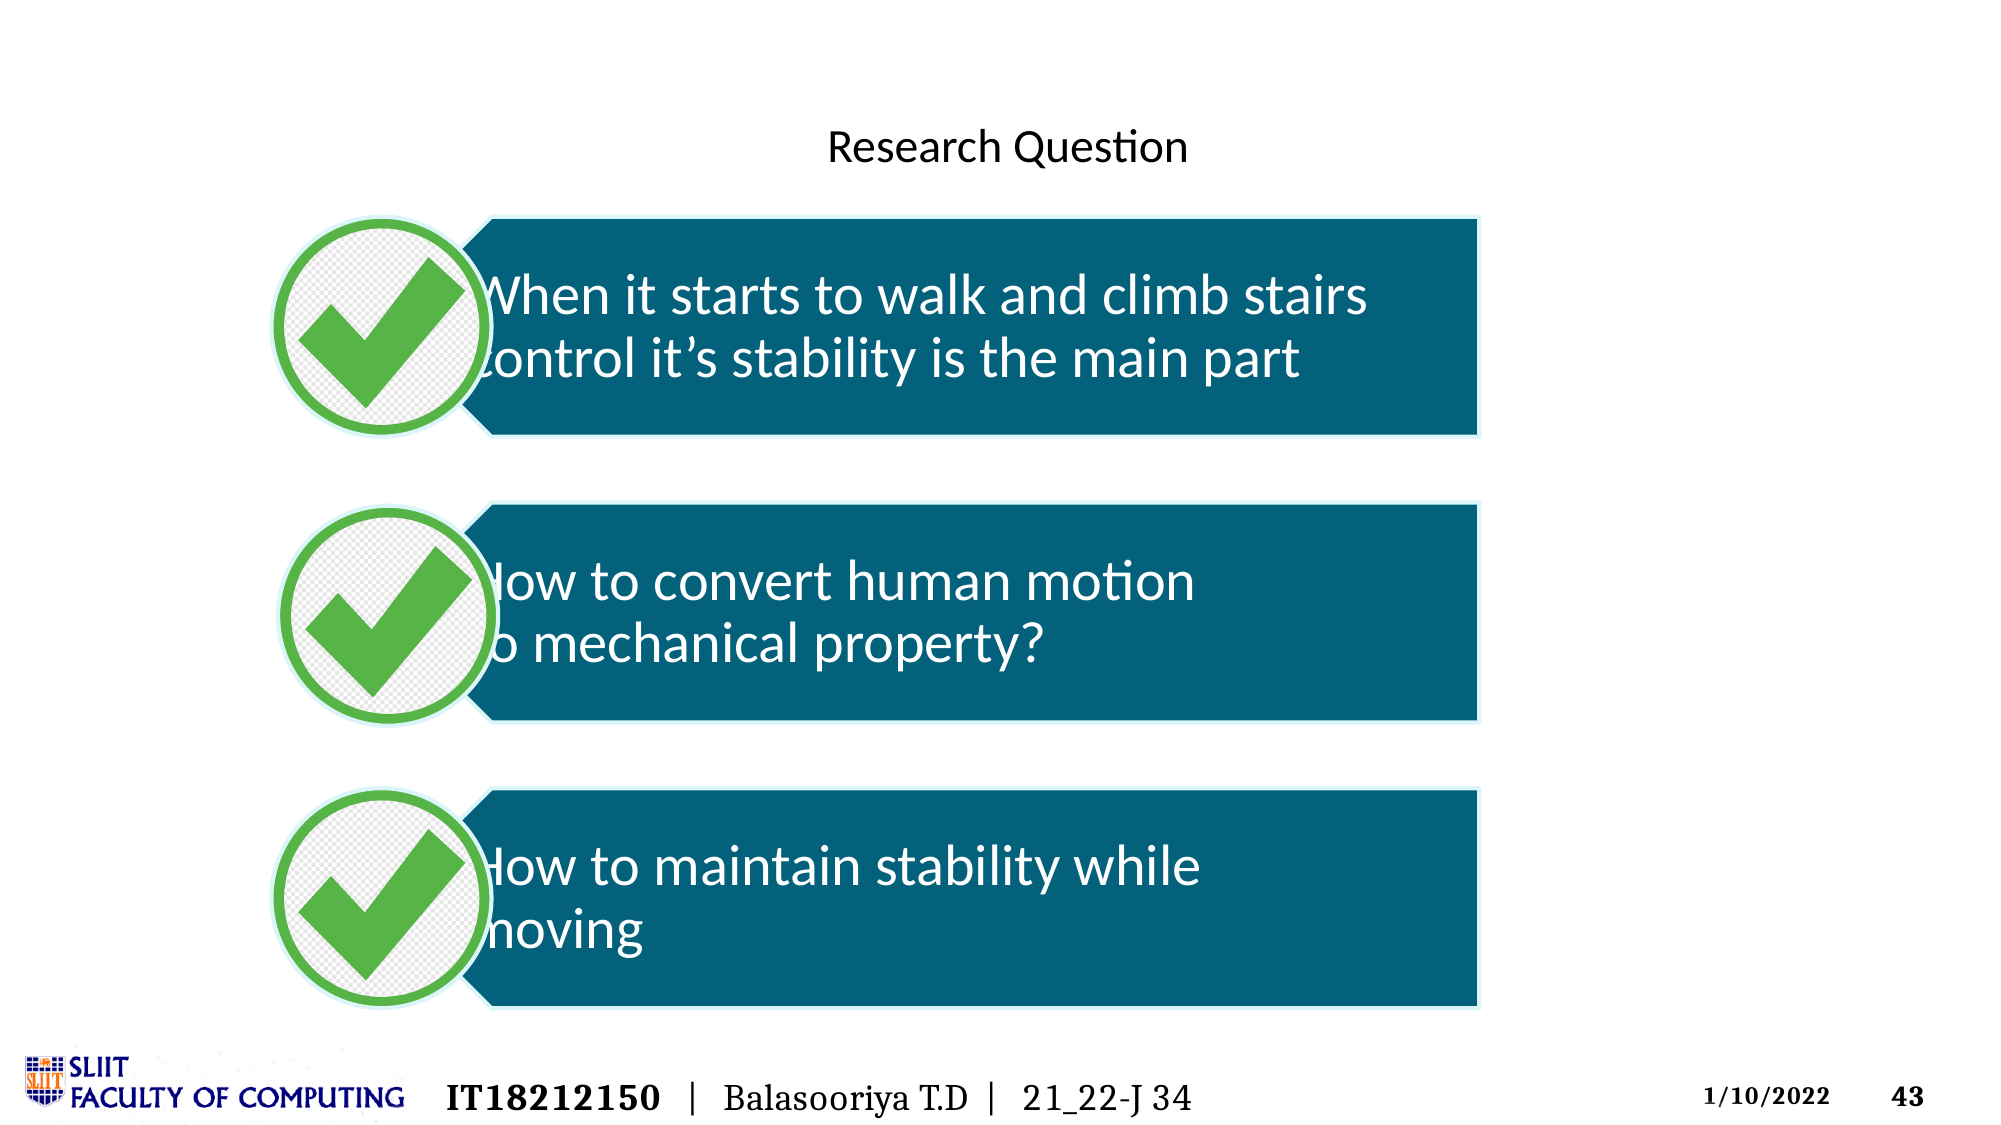

# Research Question

When it starts to walk and climb stairs control it’s stability is the main part
How to convert human motion to mechanical property?
How to maintain stability while moving